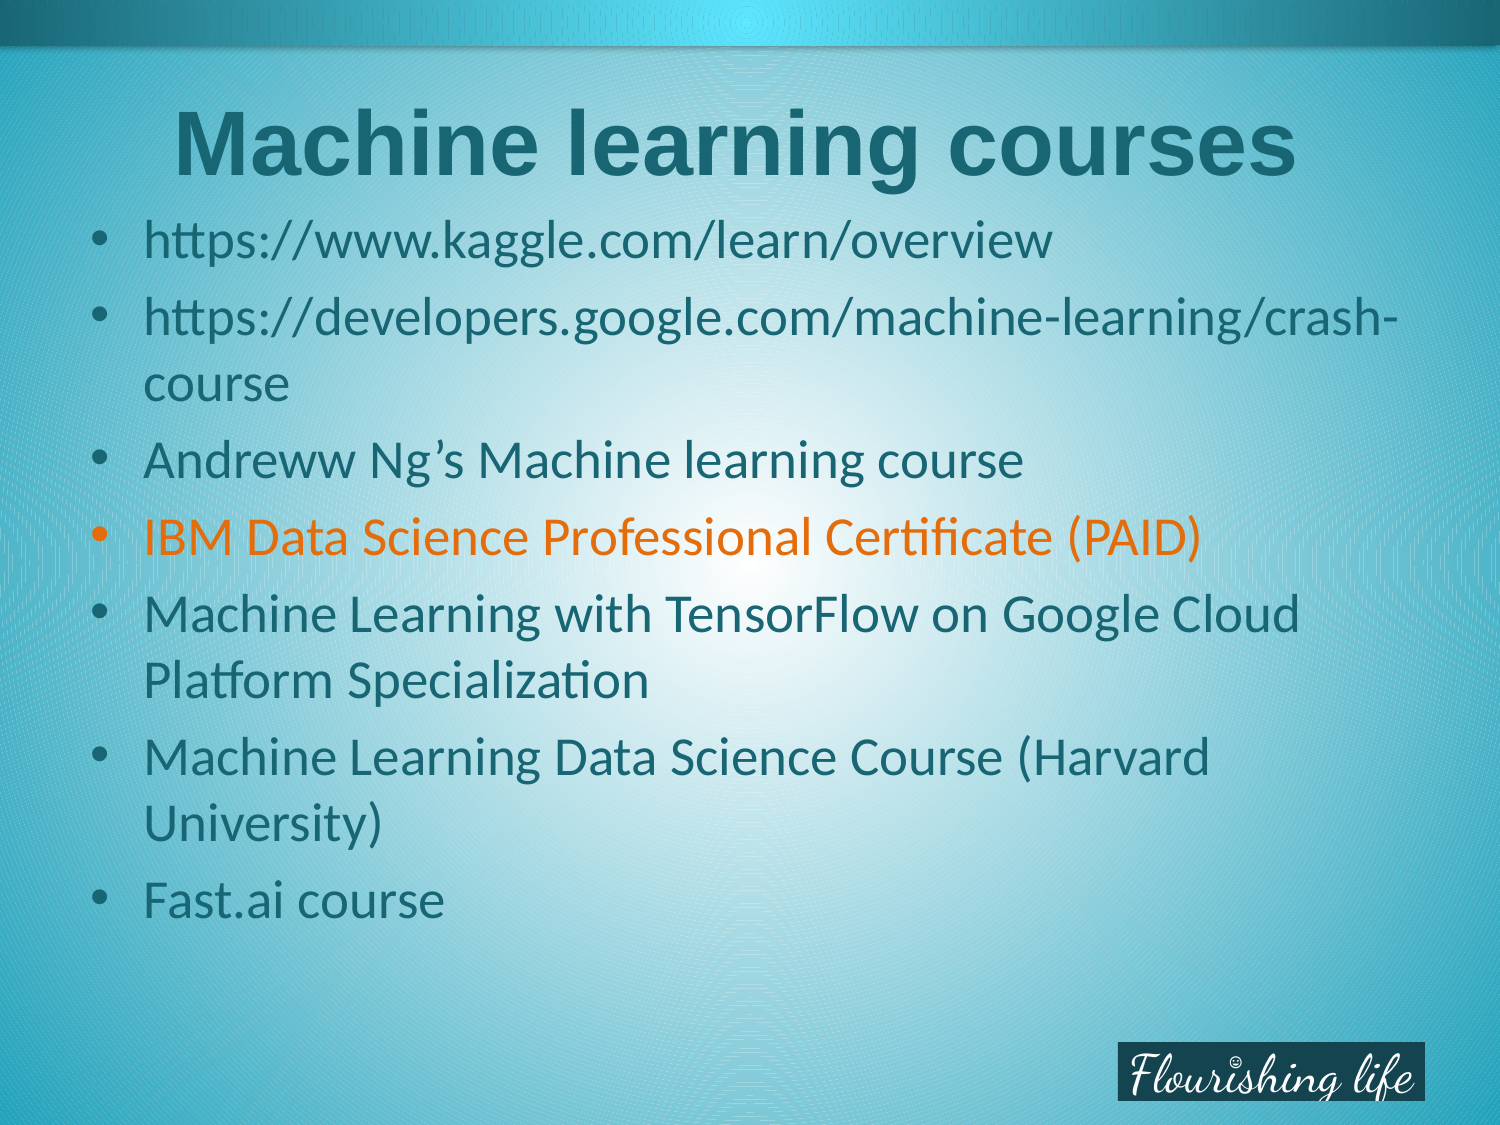

# Machine learning courses
https://www.kaggle.com/learn/overview
https://developers.google.com/machine-learning/crash-course
Andreww Ng’s Machine learning course
IBM Data Science Professional Certificate (PAID)
Machine Learning with TensorFlow on Google Cloud Platform Specialization
Machine Learning Data Science Course (Harvard University)
Fast.ai course